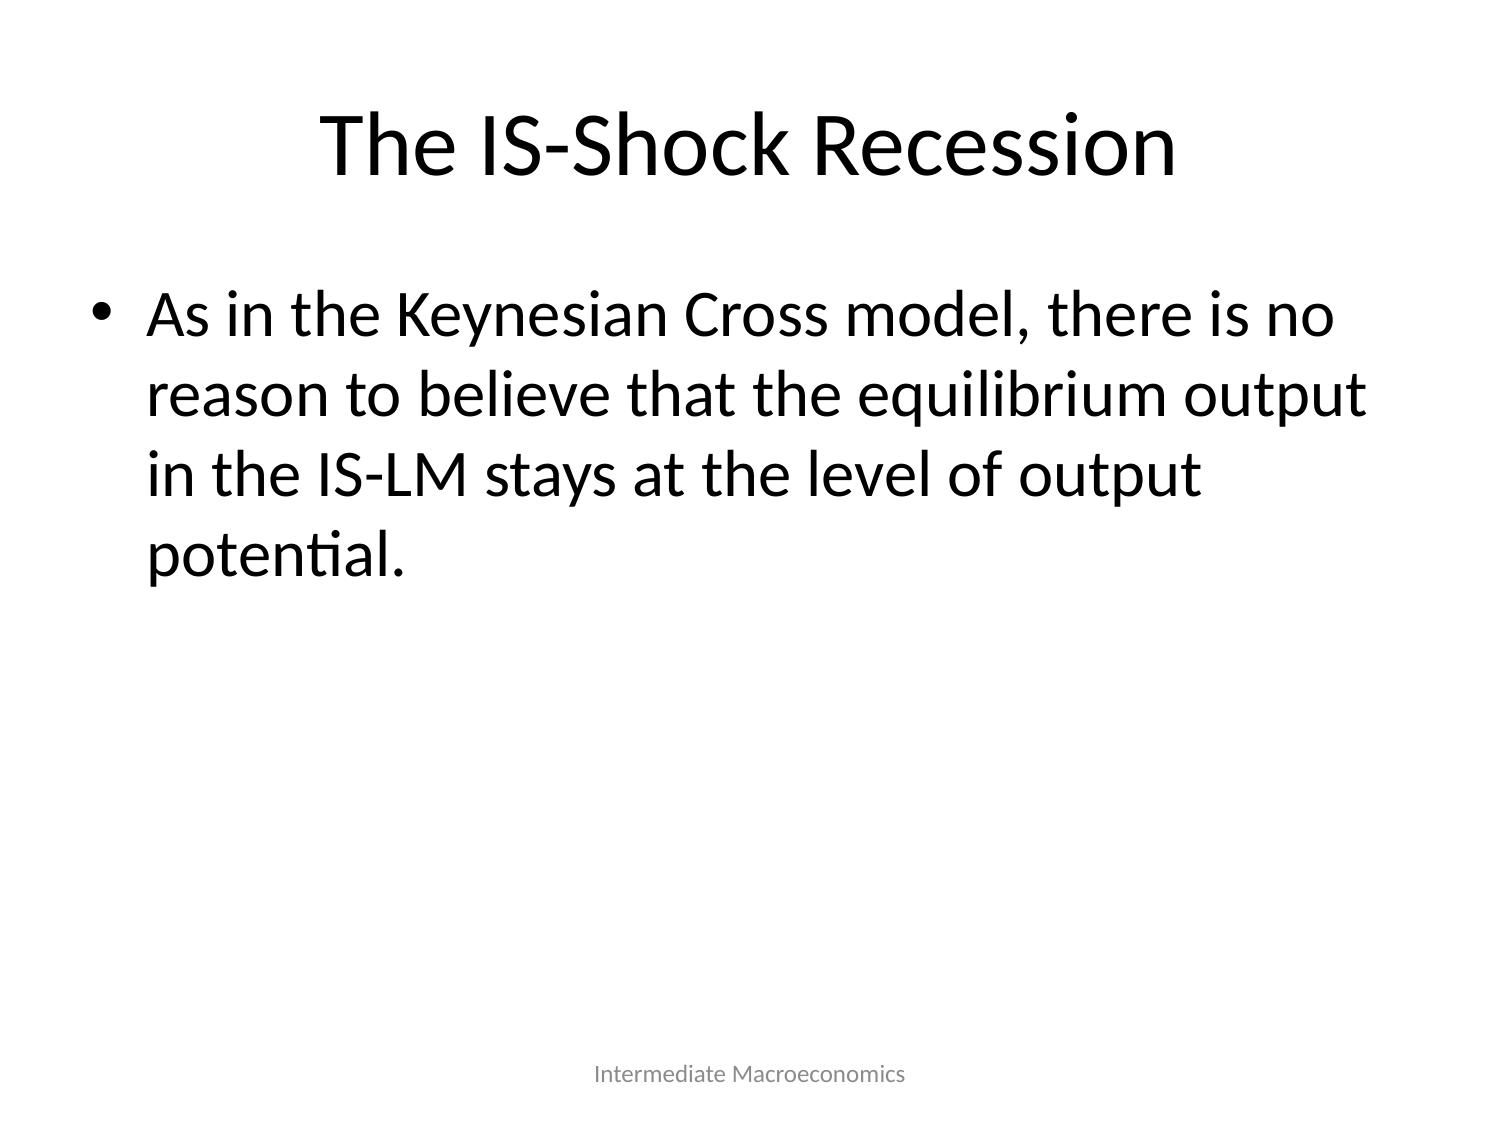

# The IS-Shock Recession
As in the Keynesian Cross model, there is no reason to believe that the equilibrium output in the IS-LM stays at the level of output potential.

Intermediate Macroeconomics